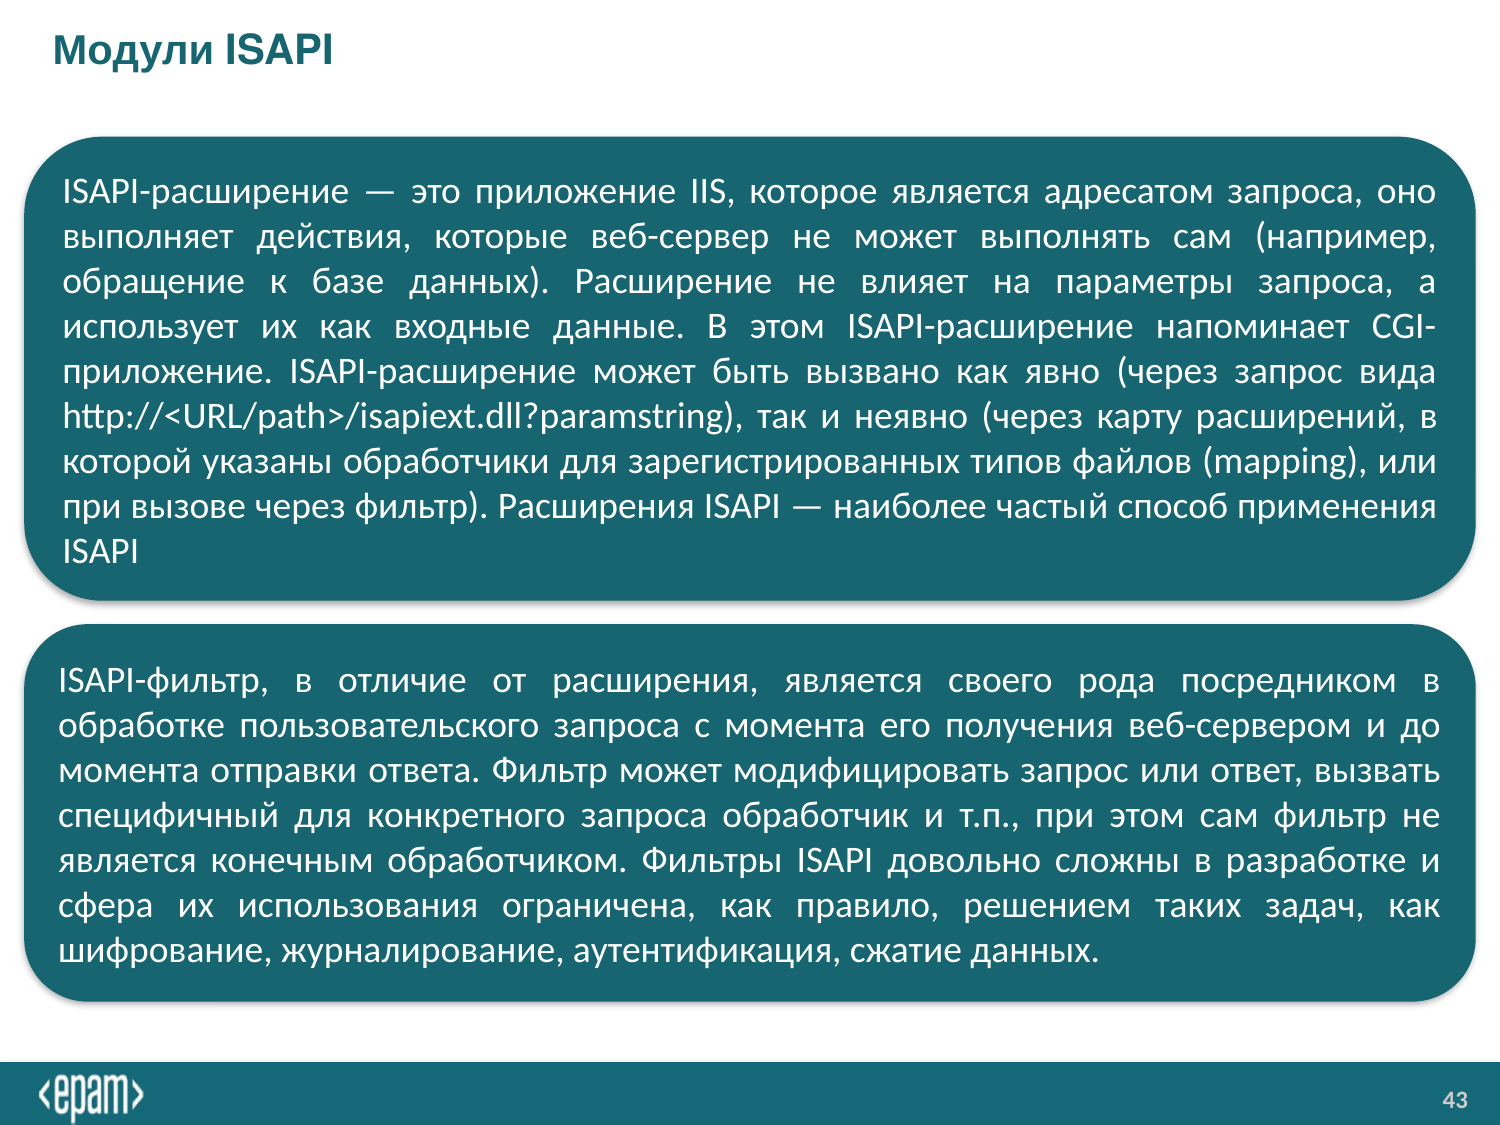

# Модули ISAPI
ISAPI-расширение — это приложение IIS, которое является адресатом запроса, оно выполняет действия, которые веб-сервер не может выполнять сам (например, обращение к базе данных). Расширение не влияет на параметры запроса, а использует их как входные данные. В этом ISAPI-расширение напоминает CGI-приложение. ISAPI-расширение может быть вызвано как явно (через запрос вида http://<URL/path>/isapiext.dll?paramstring), так и неявно (через карту расширений, в которой указаны обработчики для зарегистрированных типов файлов (mapping), или при вызове через фильтр). Расширения ISAPI — наиболее частый способ применения ISAPI
ISAPI-фильтр, в отличие от расширения, является своего рода посредником в обработке пользовательского запроса с момента его получения веб-сервером и до момента отправки ответа. Фильтр может модифицировать запрос или ответ, вызвать специфичный для конкретного запроса обработчик и т.п., при этом сам фильтр не является конечным обработчиком. Фильтры ISAPI довольно сложны в разработке и сфера их использования ограничена, как правило, решением таких задач, как шифрование, журналирование, аутентификация, сжатие данных.